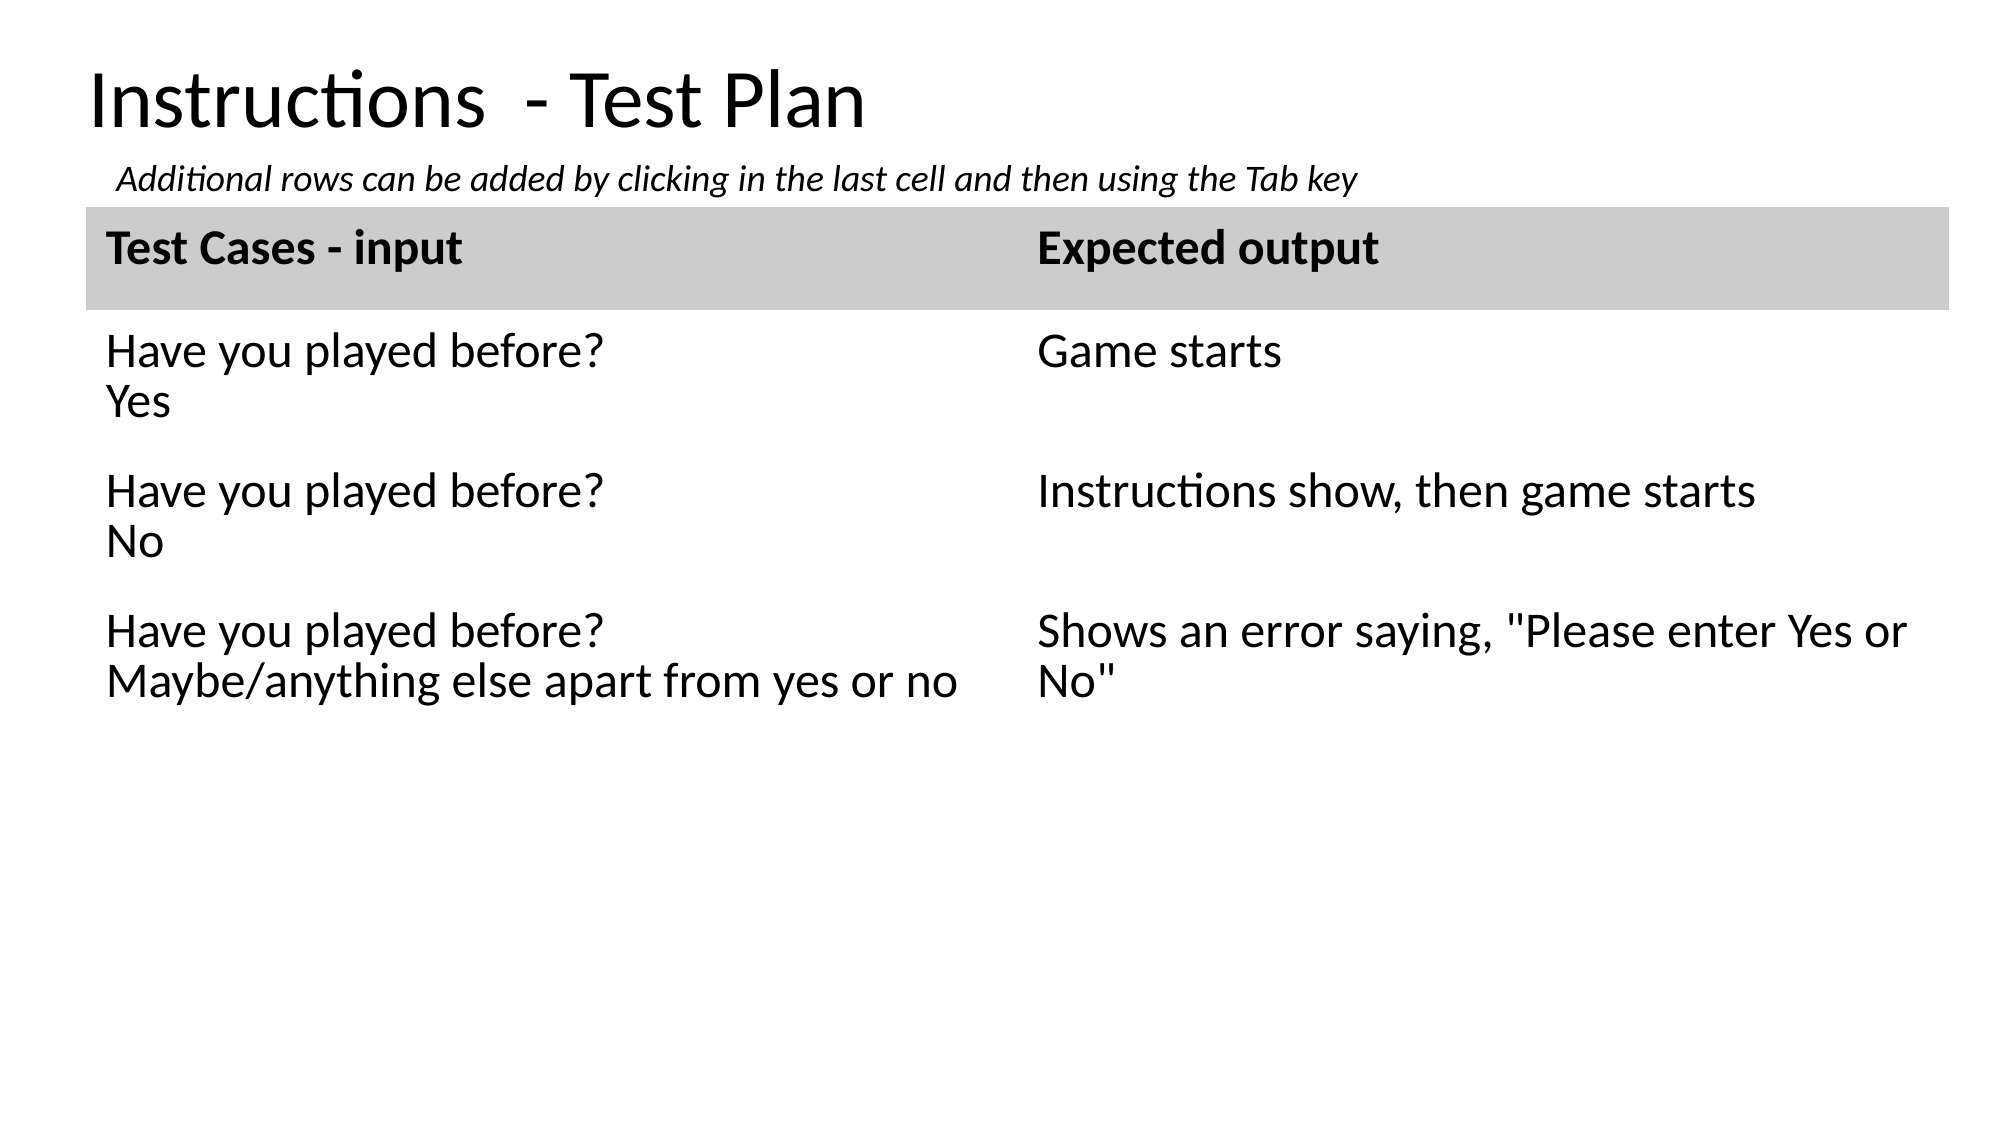

# Instructions  - Test Plan
Additional rows can be added by clicking in the last cell and then using the Tab key
| Test Cases - input | Expected output |
| --- | --- |
| Have you played before? Yes | Game starts |
| Have you played before? No | Instructions show, then game starts |
| Have you played before? Maybe/anything else apart from yes or no | Shows an error saying, "Please enter Yes or No" |